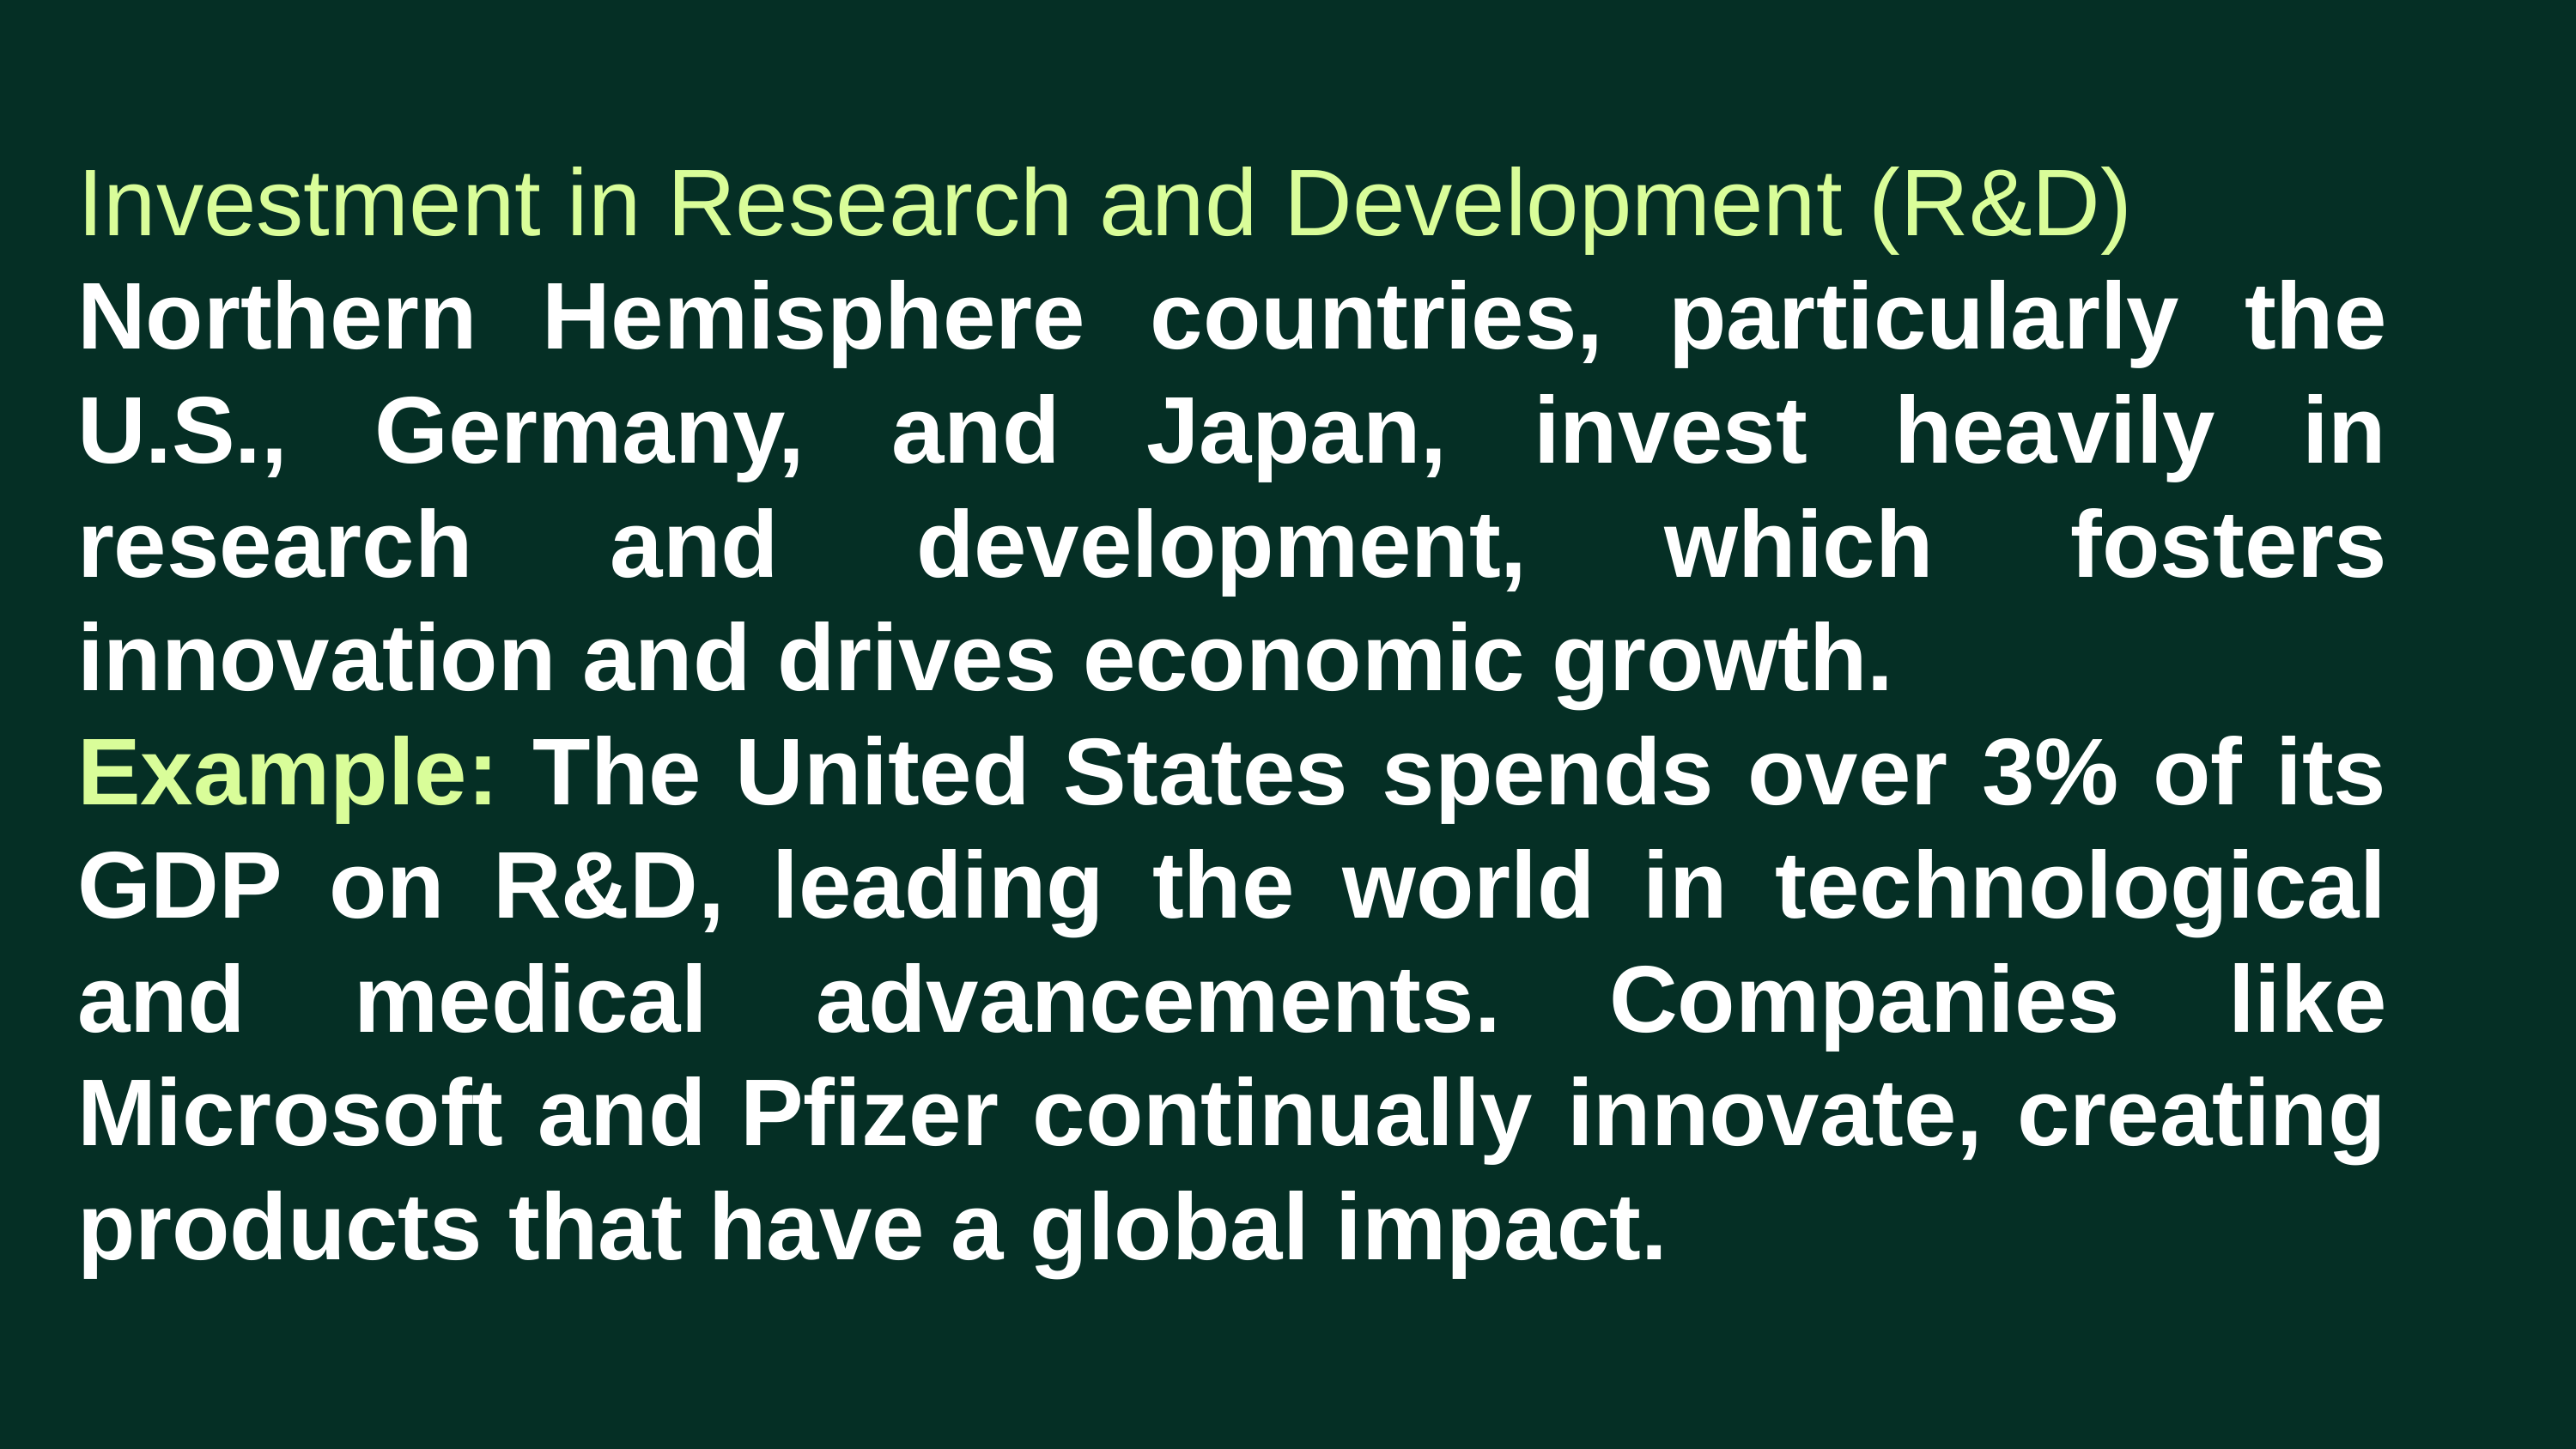

Investment in Research and Development (R&D)
Northern Hemisphere countries, particularly the U.S., Germany, and Japan, invest heavily in research and development, which fosters innovation and drives economic growth.
Example: The United States spends over 3% of its GDP on R&D, leading the world in technological and medical advancements. Companies like Microsoft and Pfizer continually innovate, creating products that have a global impact.